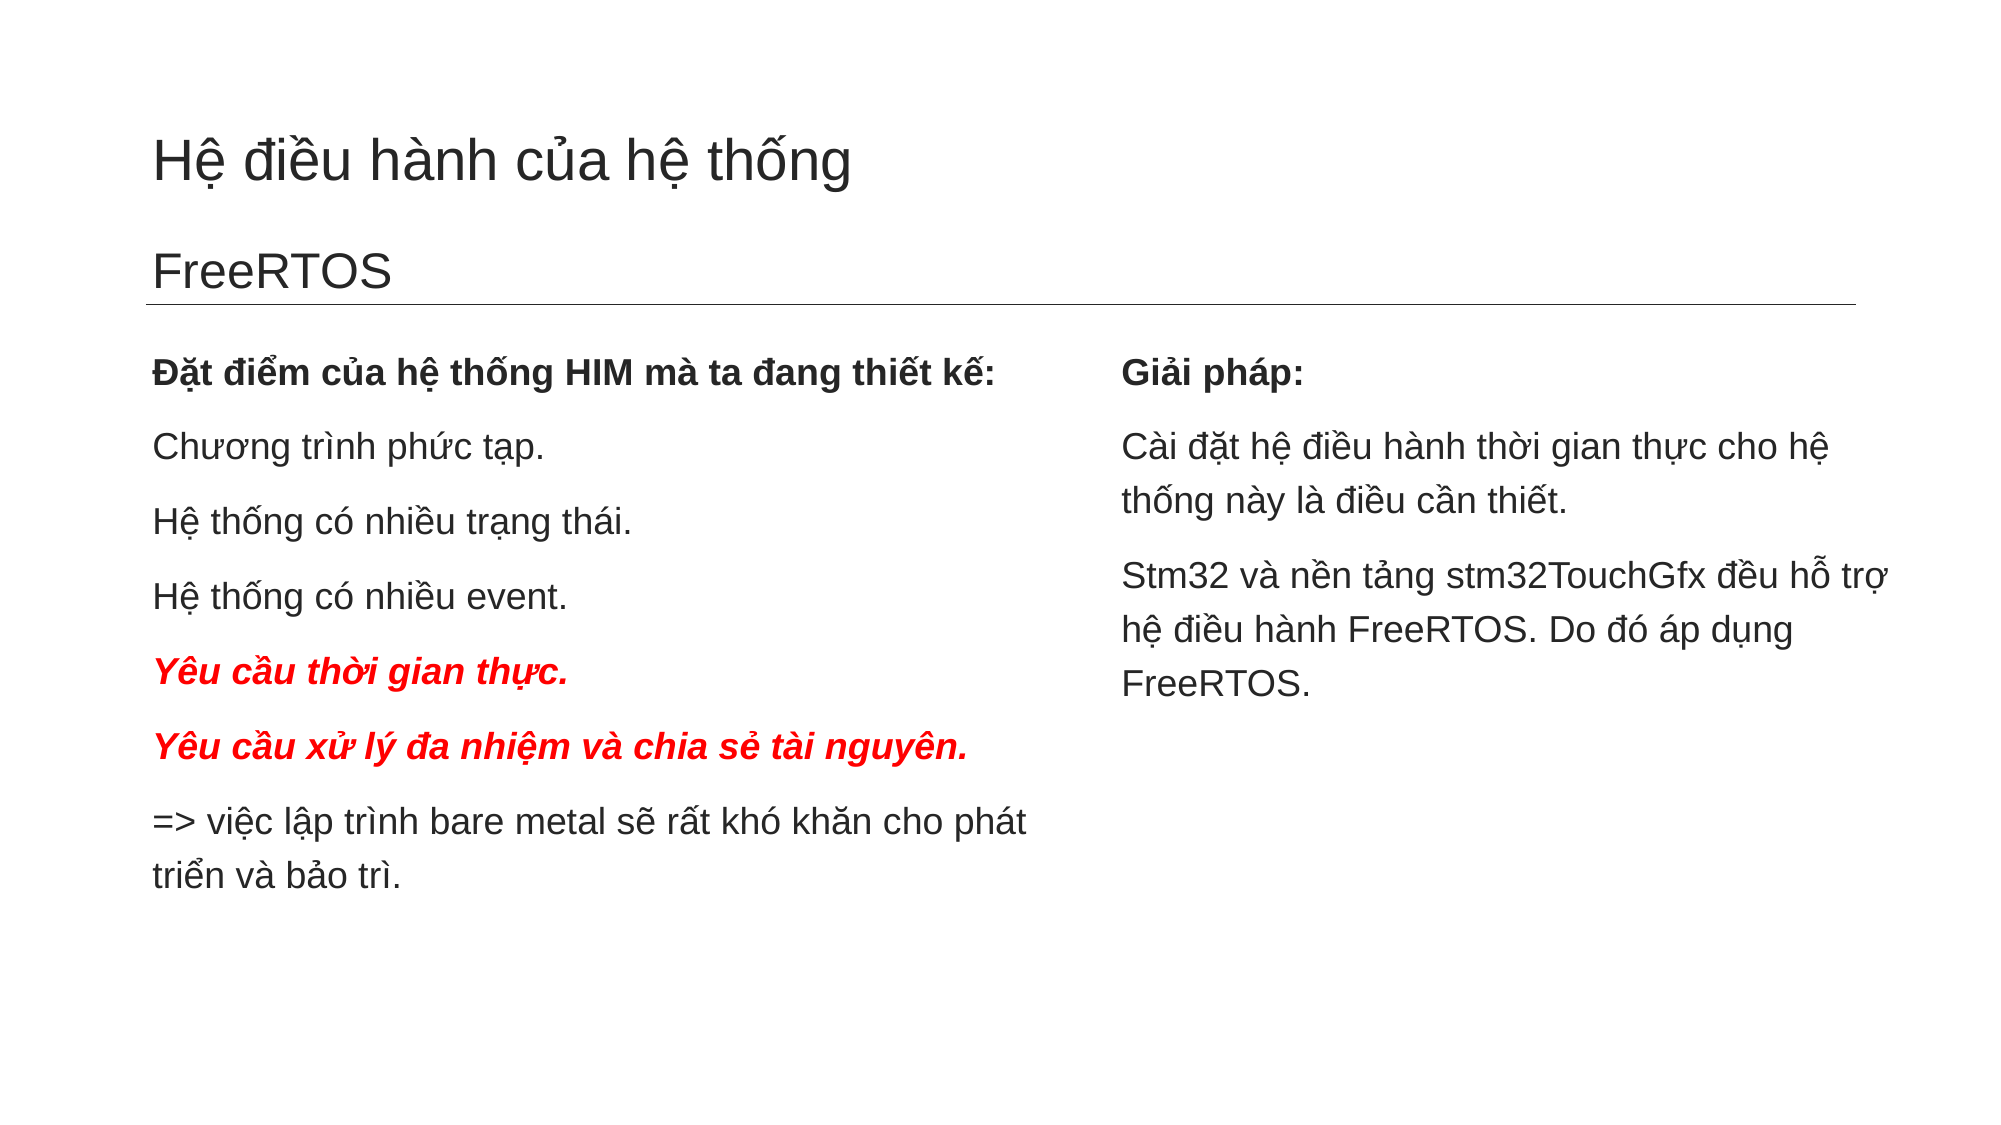

# Hệ điều hành của hệ thống
FreeRTOS
Đặt điểm của hệ thống HIM mà ta đang thiết kế:
Chương trình phức tạp.
Hệ thống có nhiều trạng thái.
Hệ thống có nhiều event.
Yêu cầu thời gian thực.
Yêu cầu xử lý đa nhiệm và chia sẻ tài nguyên.
=> việc lập trình bare metal sẽ rất khó khăn cho phát triển và bảo trì.
Giải pháp:
Cài đặt hệ điều hành thời gian thực cho hệ thống này là điều cần thiết.
Stm32 và nền tảng stm32TouchGfx đều hỗ trợ hệ điều hành FreeRTOS. Do đó áp dụng FreeRTOS.